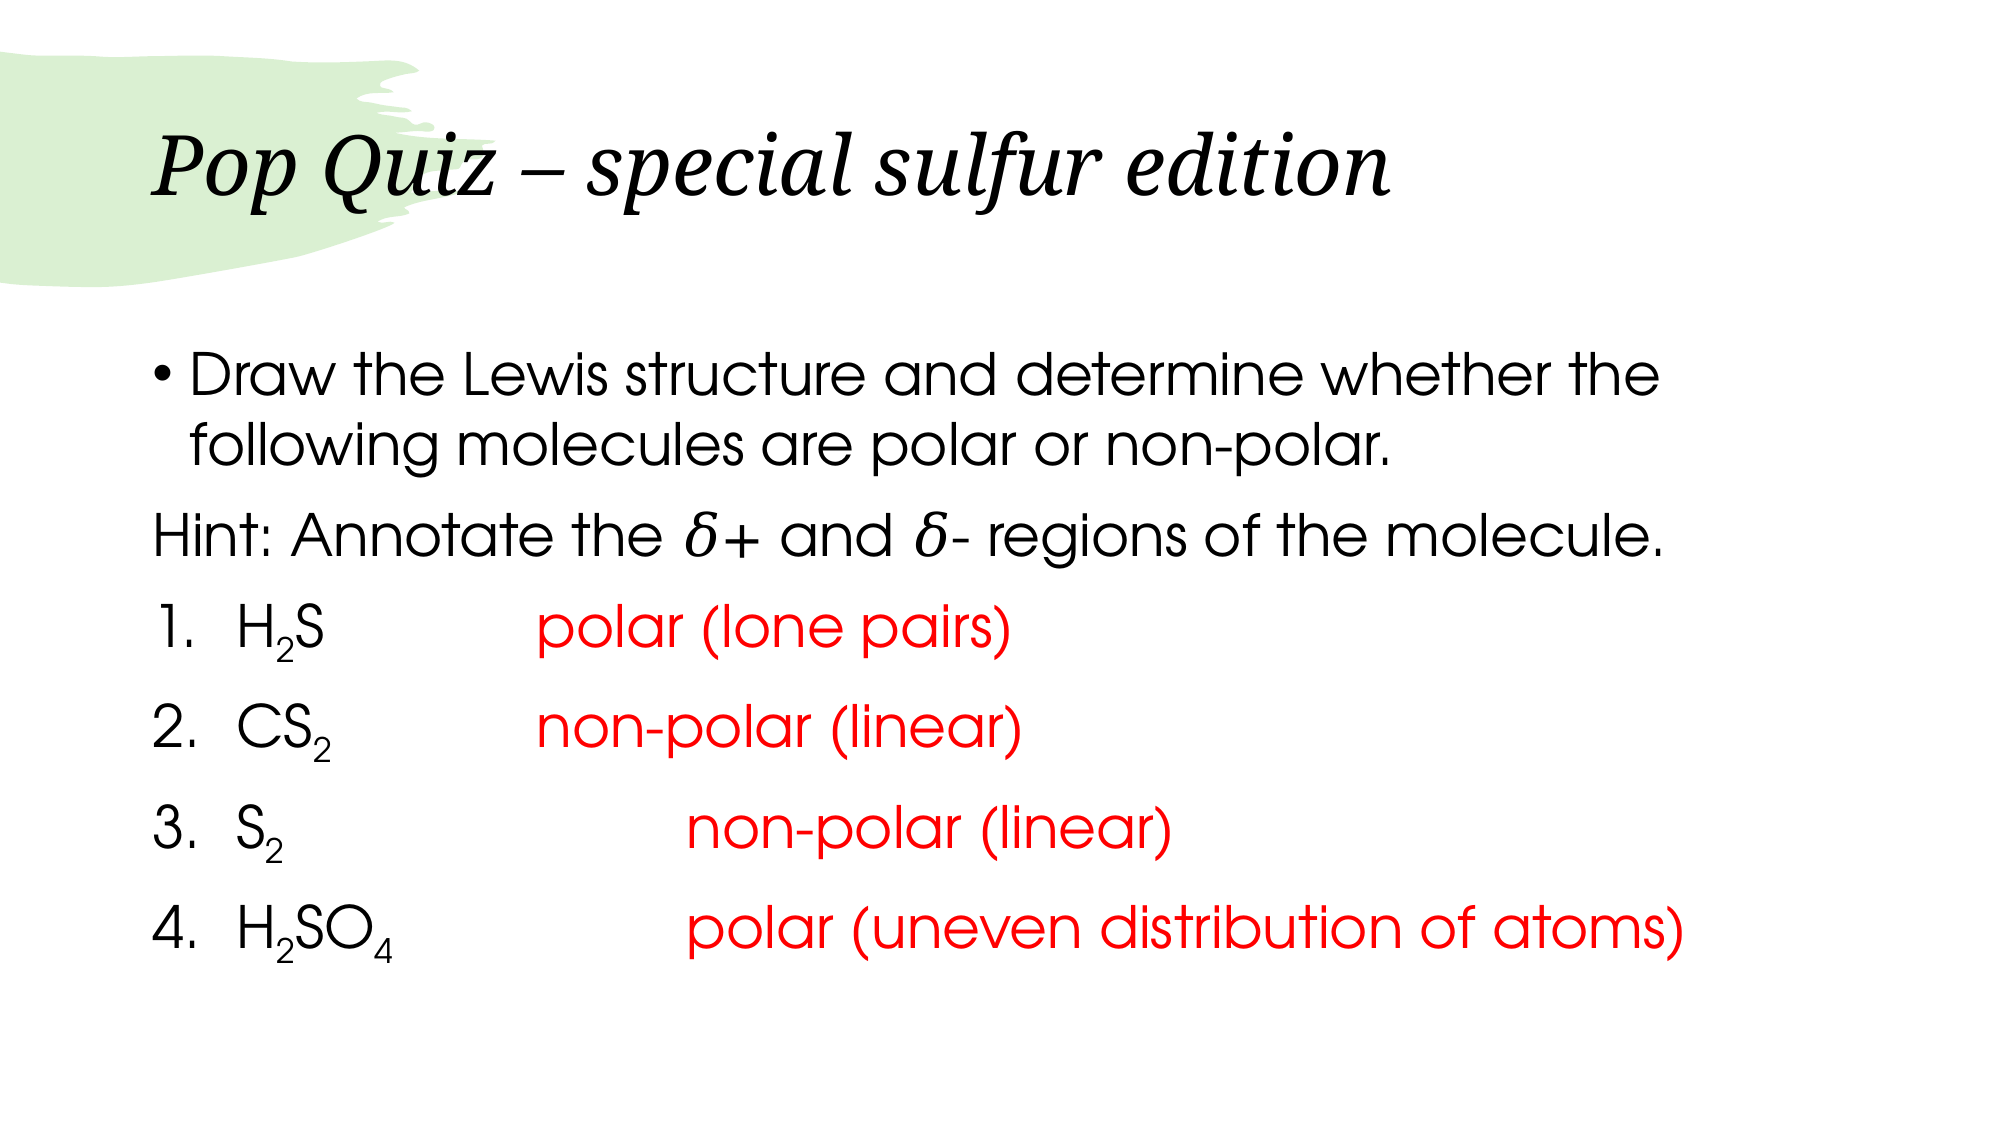

# Pop Quiz – special sulfur edition
Draw the Lewis structure and determine whether the following molecules are polar or non-polar.
Hint: Annotate the 𝛿+ and 𝛿- regions of the molecule.
H2S		polar (lone pairs)
CS2		non-polar (linear)
S2			non-polar (linear)
H2SO4		polar (uneven distribution of atoms)